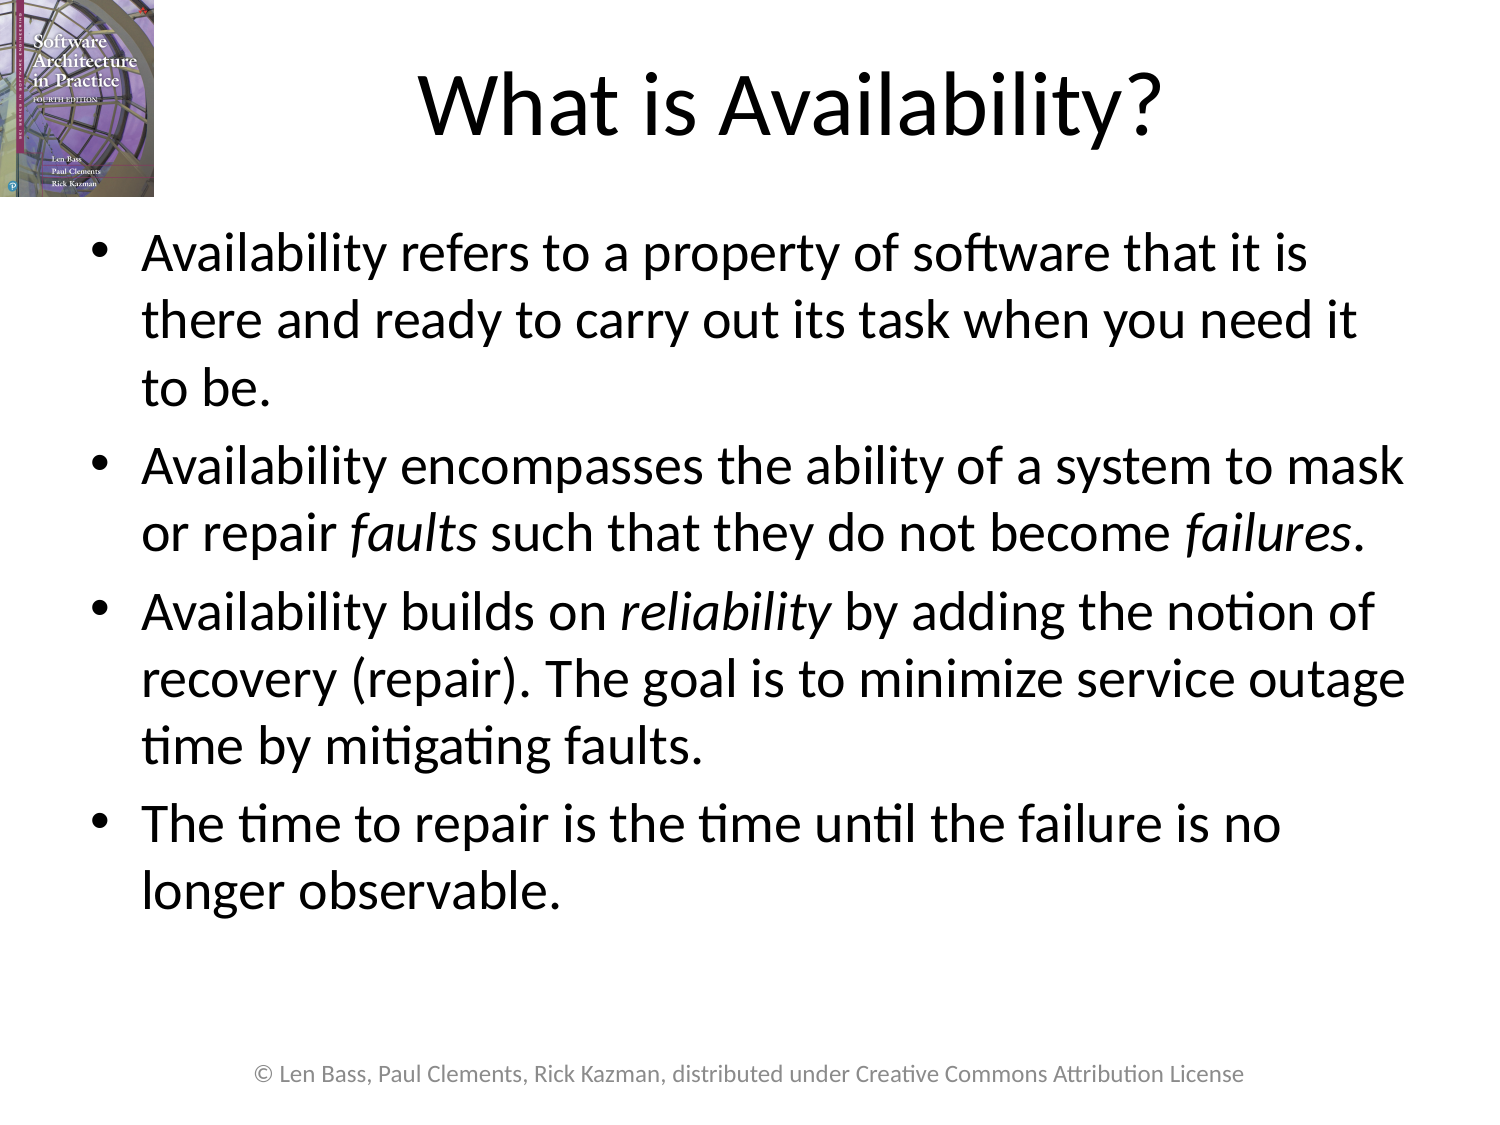

# What is Availability?
Availability refers to a property of software that it is there and ready to carry out its task when you need it to be.
Availability encompasses the ability of a system to mask or repair faults such that they do not become failures.
Availability builds on reliability by adding the notion of recovery (repair). The goal is to minimize service outage time by mitigating faults.
The time to repair is the time until the failure is no longer observable.

© Len Bass, Paul Clements, Rick Kazman, distributed under Creative Commons Attribution License